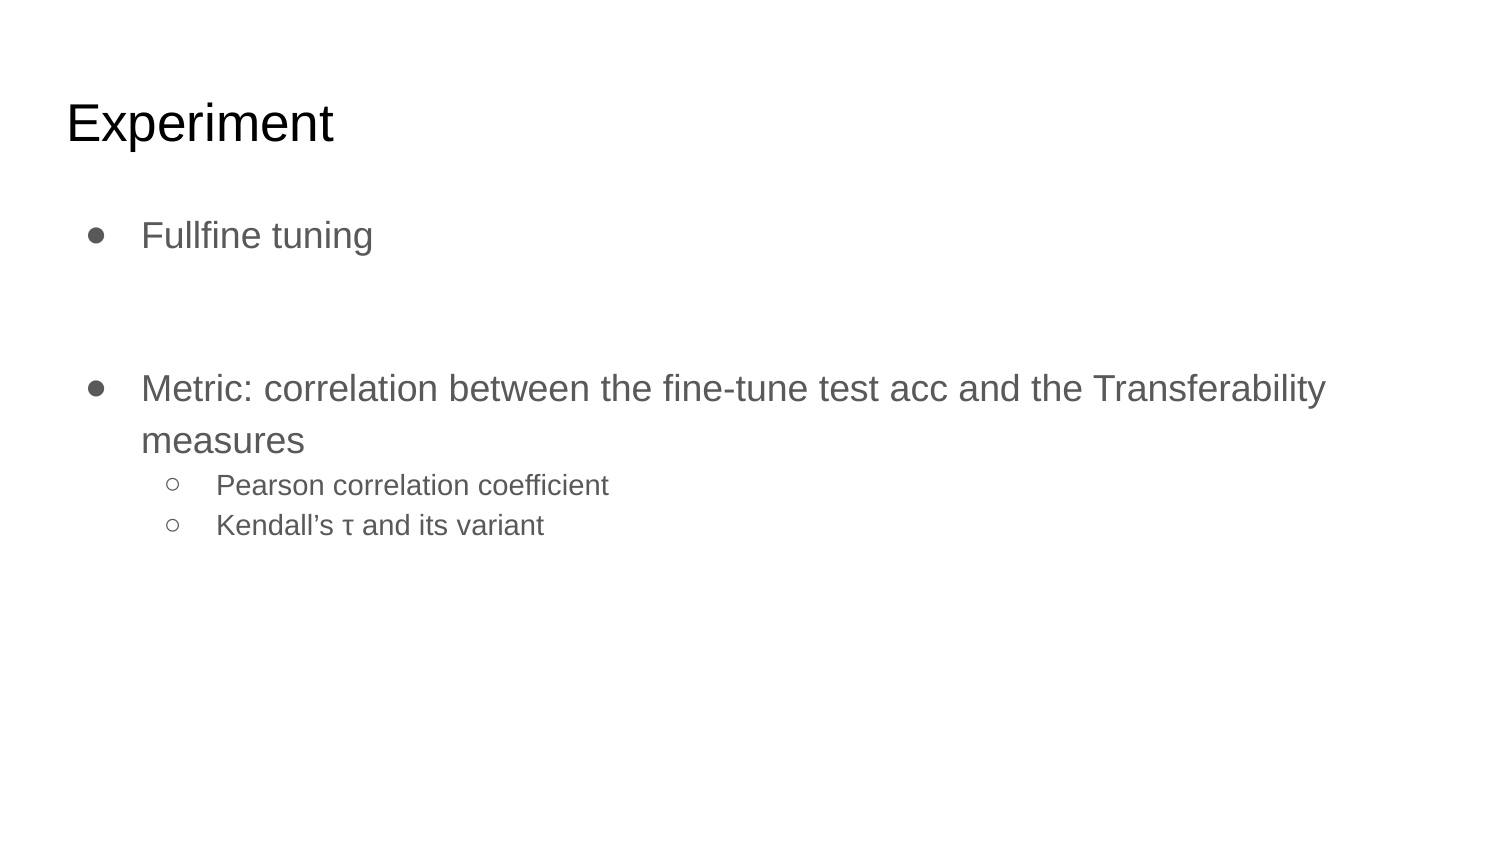

# Experiment
Fullfine tuning

Metric: correlation between the fine-tune test acc and the Transferability measures
Pearson correlation coefficient
Kendall’s τ and its variant